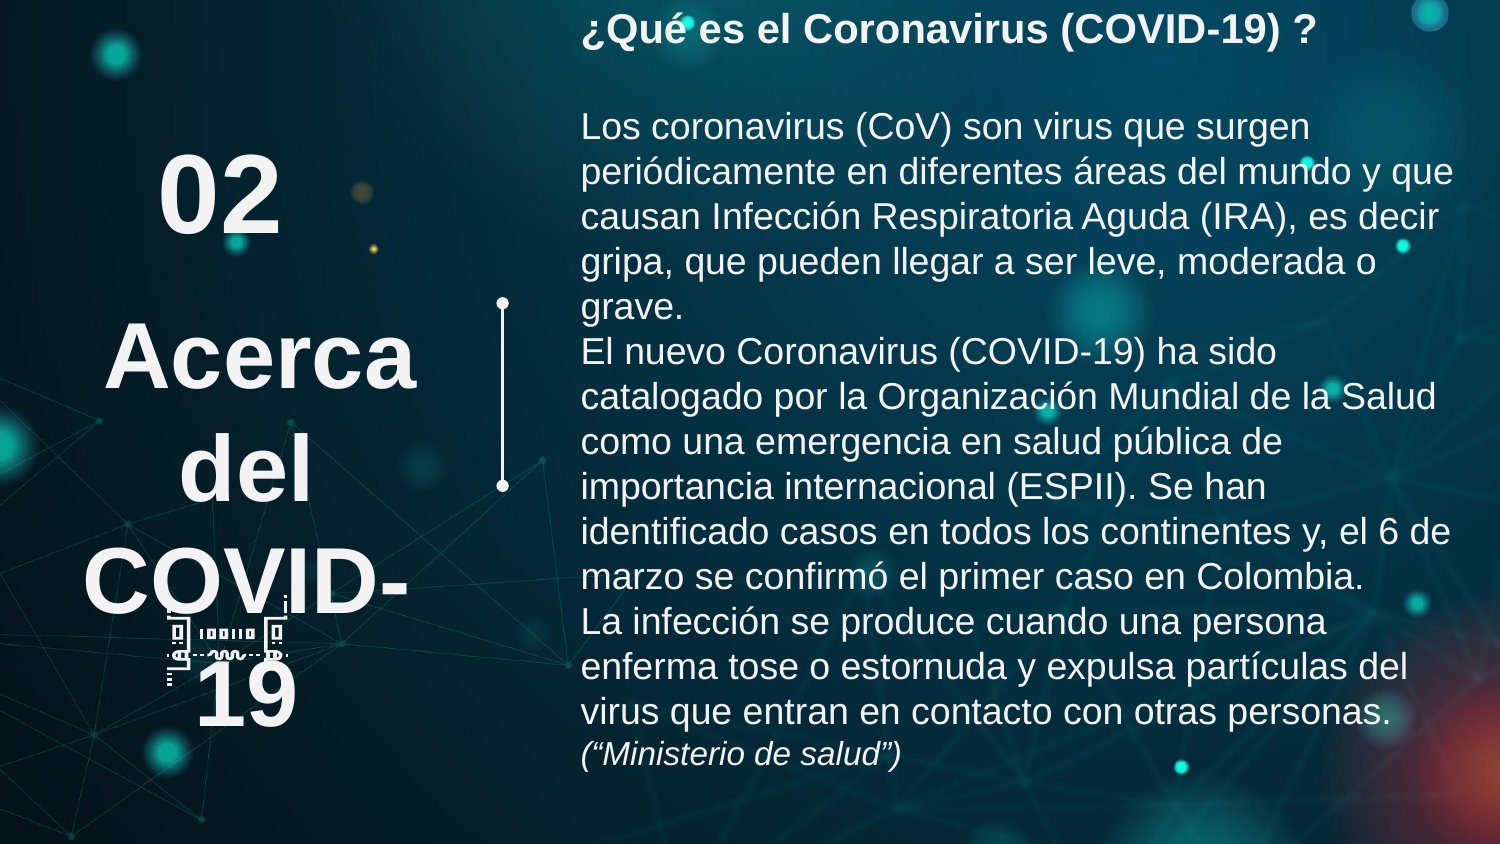

¿Qué es el Coronavirus (COVID-19) ?

Los coronavirus (CoV) son virus que surgen periódicamente en diferentes áreas del mundo y que causan Infección Respiratoria Aguda (IRA), es decir gripa, que pueden llegar a ser leve, moderada o grave.
El nuevo Coronavirus (COVID-19) ha sido catalogado por la Organización Mundial de la Salud como una emergencia en salud pública de importancia internacional (ESPII). Se han identificado casos en todos los continentes y, el 6 de marzo se confirmó el primer caso en Colombia.
La infección se produce cuando una persona enferma tose o estornuda y expulsa partículas del virus que entran en contacto con otras personas. (“Ministerio de salud”)

02
# Acerca del COVID-19